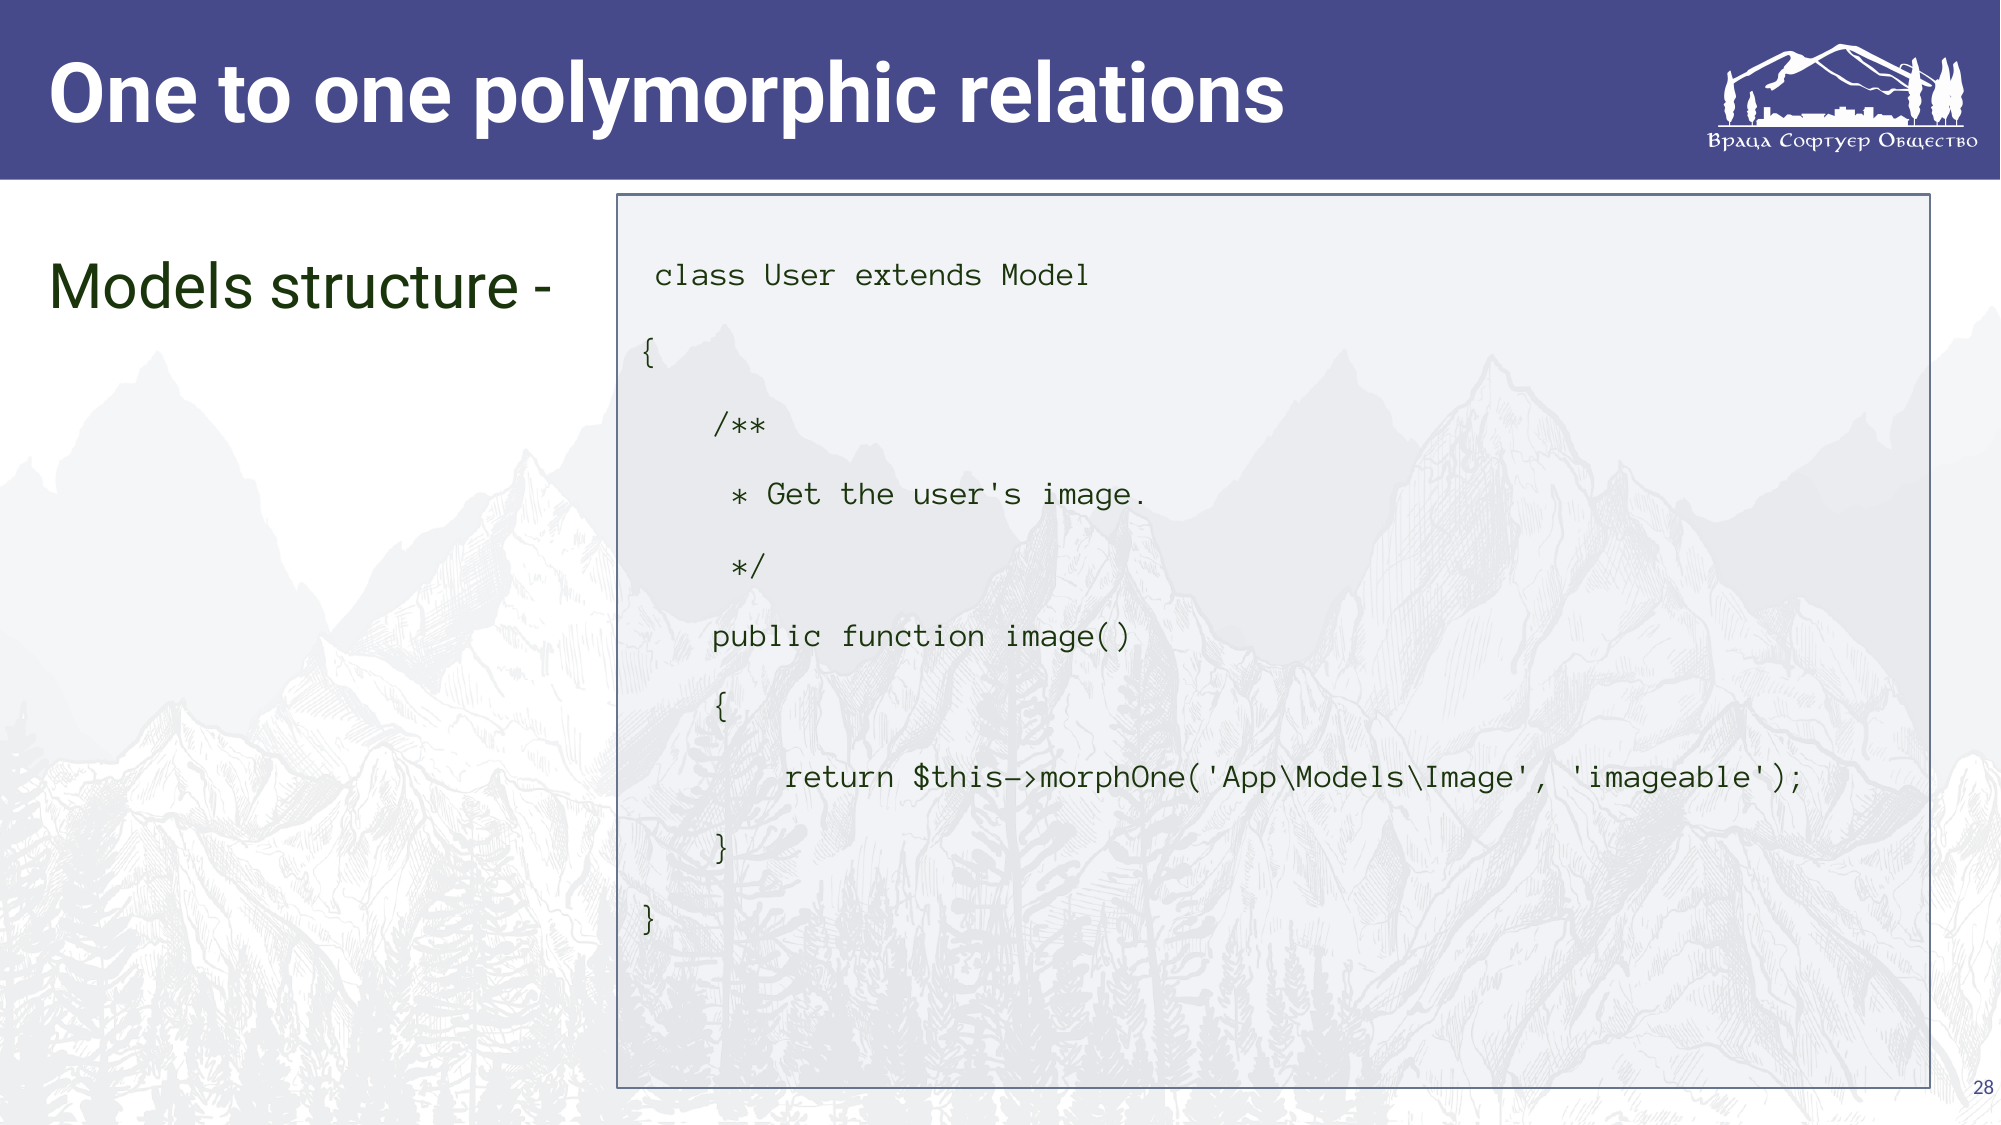

# One to one polymorphic relations
 class User extends Model
{
    /**
     * Get the user's image.
     */
    public function image()
    {
        return $this->morphOne('App\Models\Image', 'imageable');
    }
}

Models structure -

28